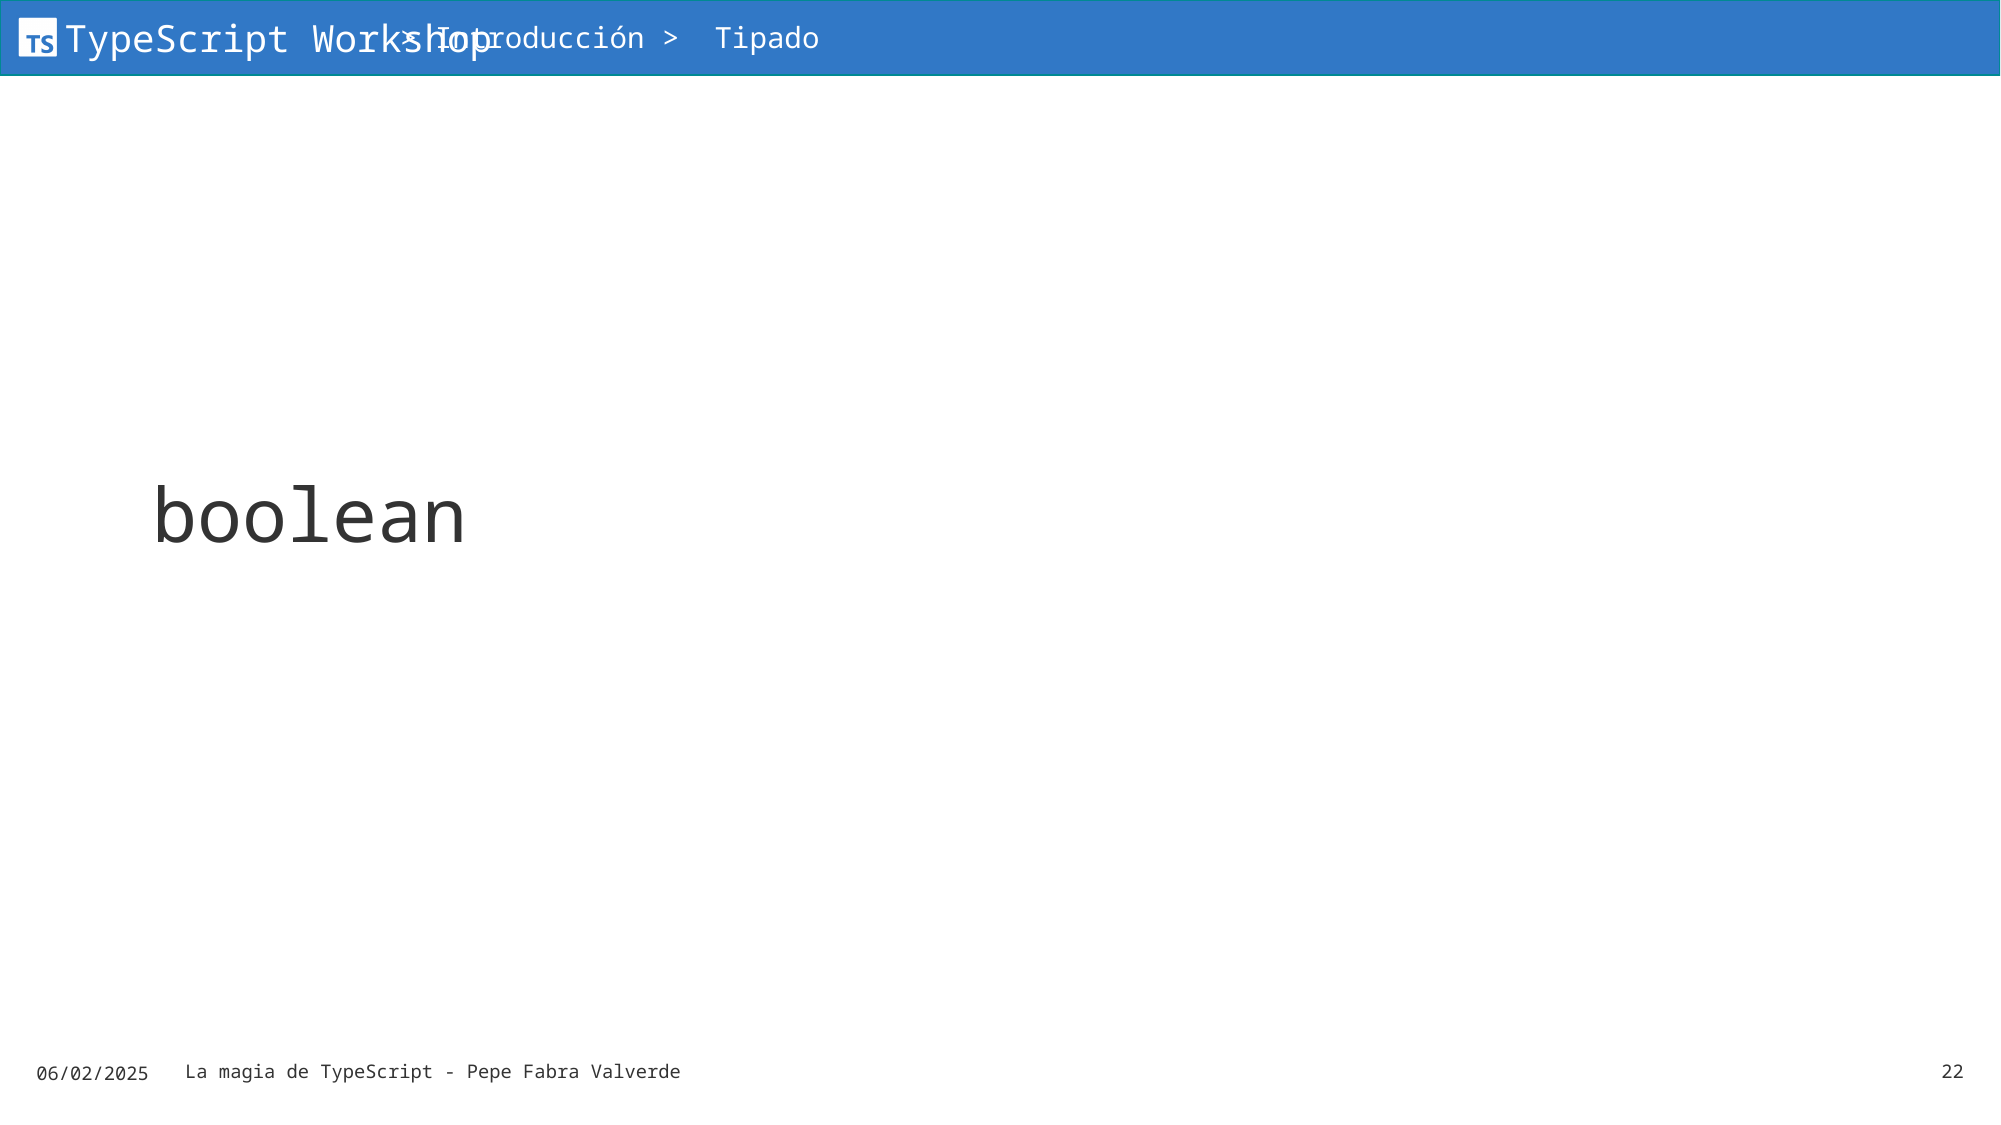

> Introducción >  Tipado
# boolean

06/02/2025
La magia de TypeScript - Pepe Fabra Valverde
22